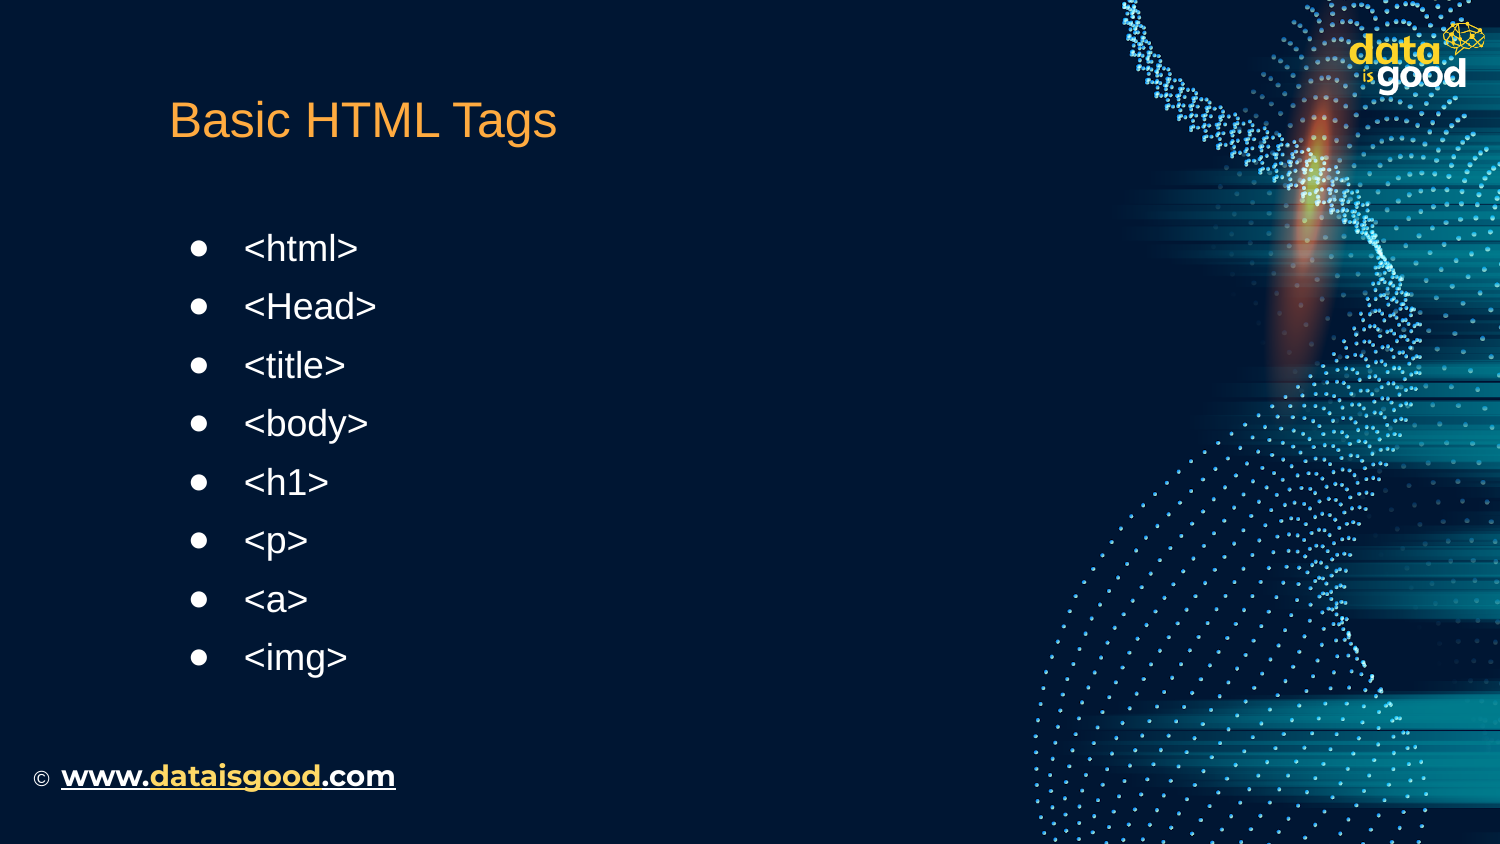

# Basic HTML Tags
<html>
<Head>
<title>
<body>
<h1>
<p>
<a>
<img>